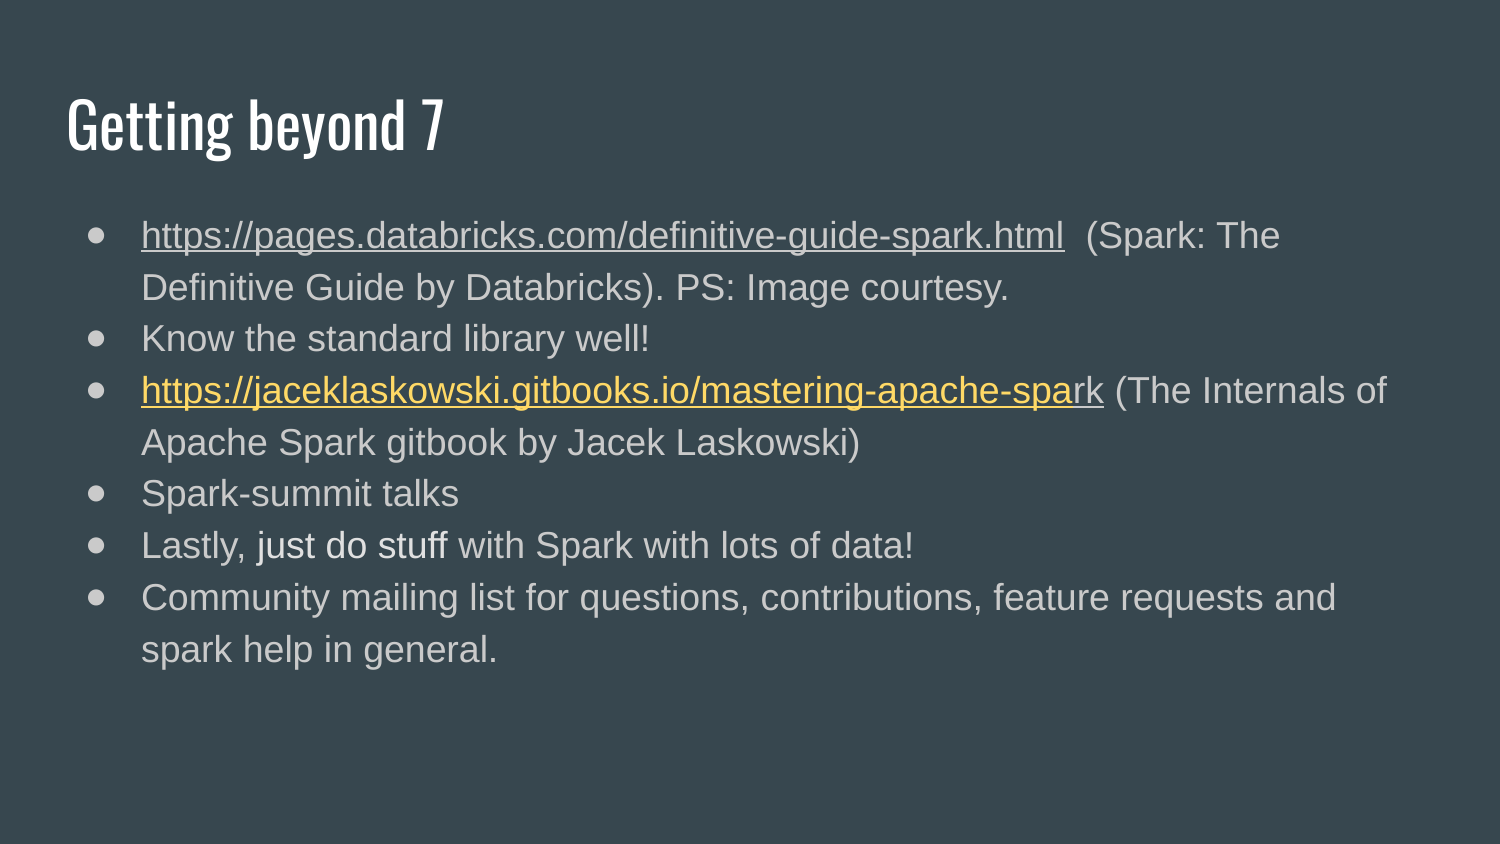

# Getting beyond 7
https://pages.databricks.com/definitive-guide-spark.html  (Spark: The Definitive Guide by Databricks). PS: Image courtesy.
Know the standard library well!
https://jaceklaskowski.gitbooks.io/mastering-apache-spark (The Internals of Apache Spark gitbook by Jacek Laskowski)
Spark-summit talks
Lastly, just do stuff with Spark with lots of data!
Community mailing list for questions, contributions, feature requests and spark help in general.